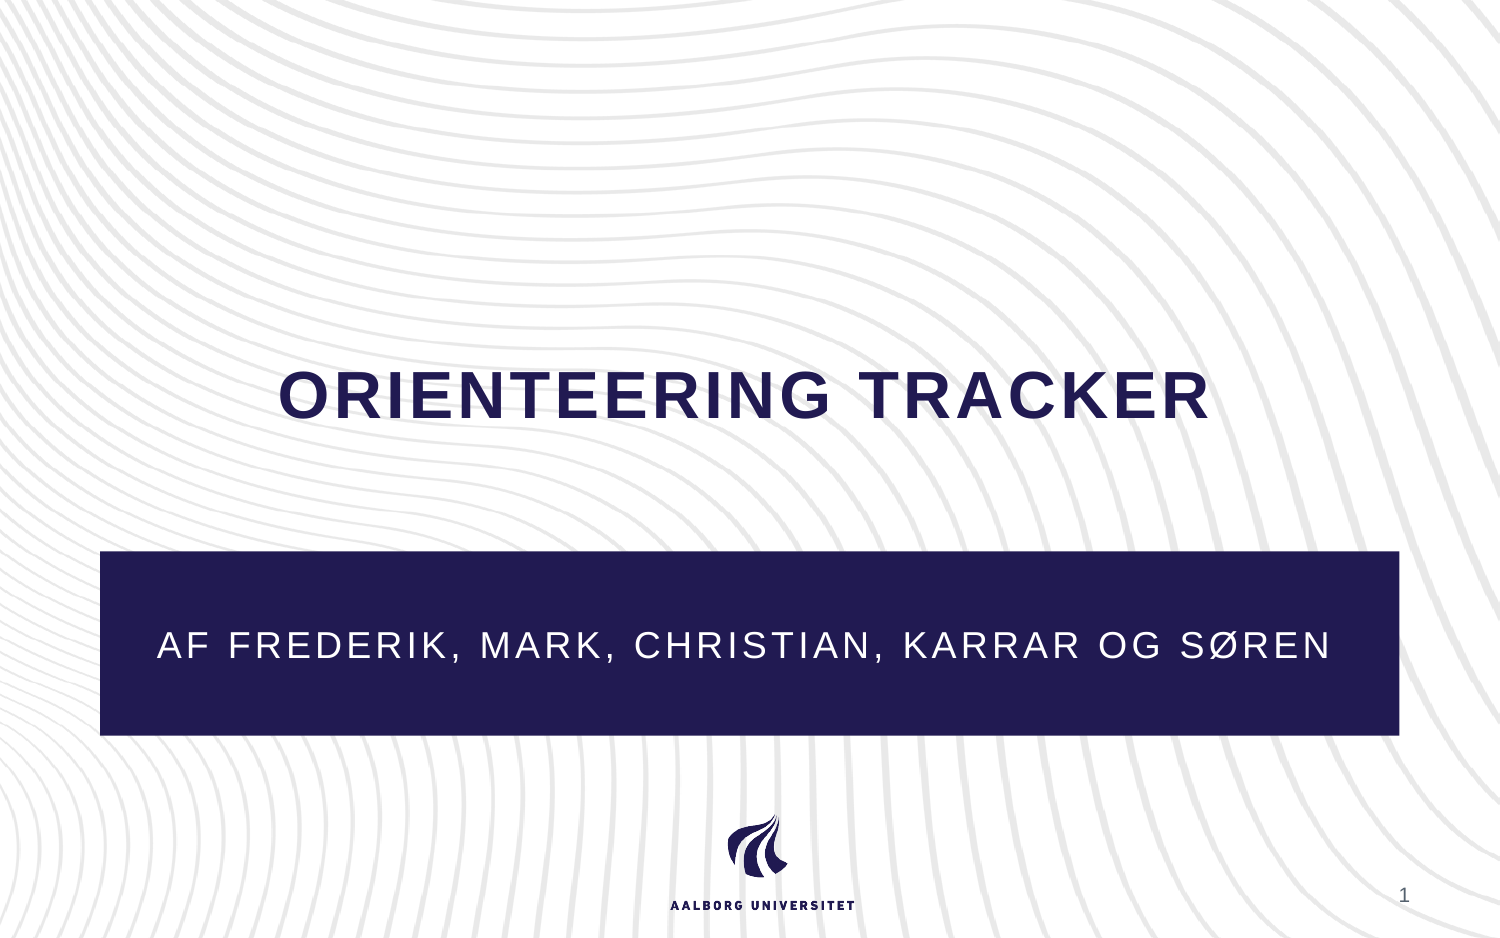

# Orienteering Tracker
Af Frederik, Mark, Christian, karrar og Søren
1